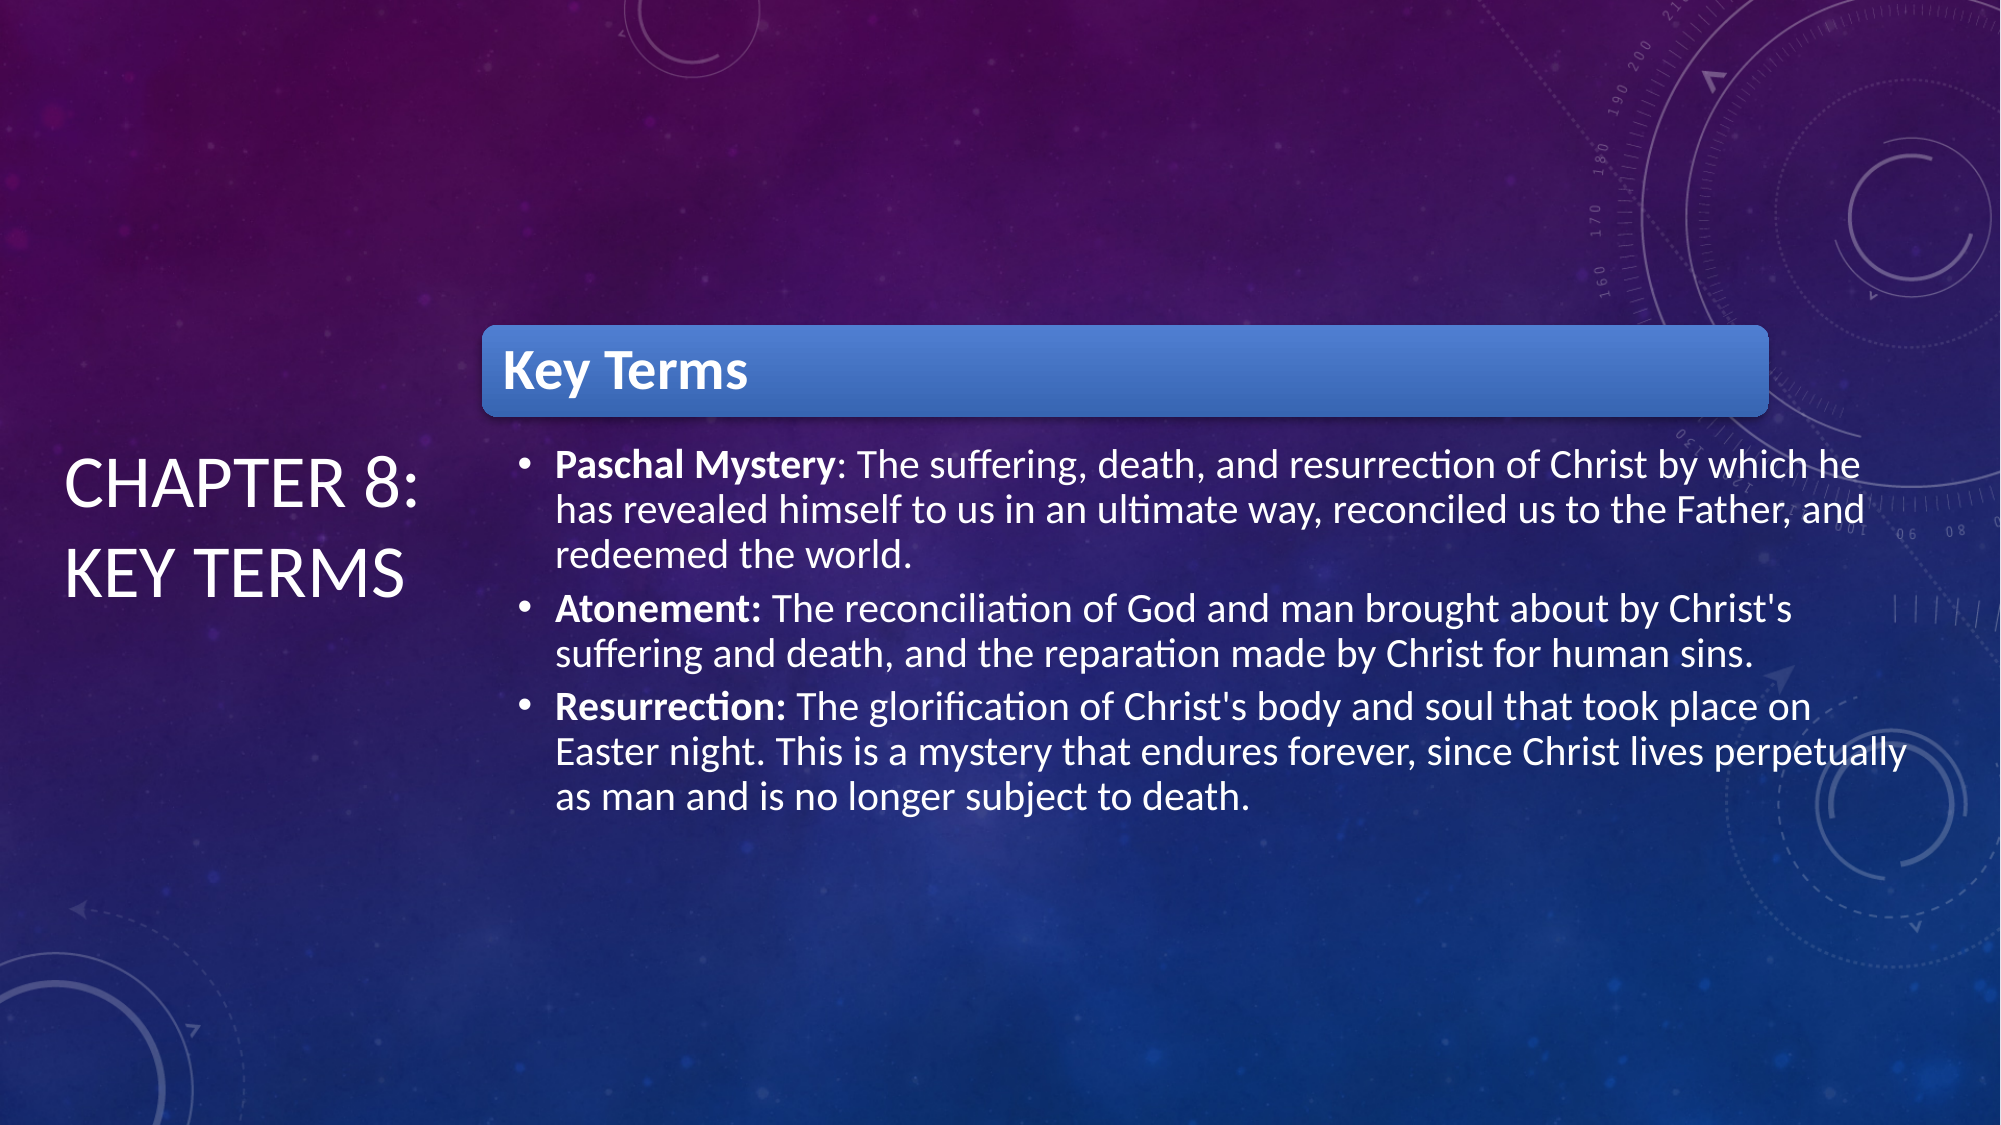

# Chapter 8: Key Terms
Key Terms

Paschal Mystery: The suffering, death, and resurrection of Christ by which he has revealed himself to us in an ultimate way, reconciled us to the Father, and redeemed the world.
Atonement: The reconciliation of God and man brought about by Christ's suffering and death, and the reparation made by Christ for human sins.
Resurrection: The glorification of Christ's body and soul that took place on Easter night. This is a mystery that endures forever, since Christ lives perpetually as man and is no longer subject to death.